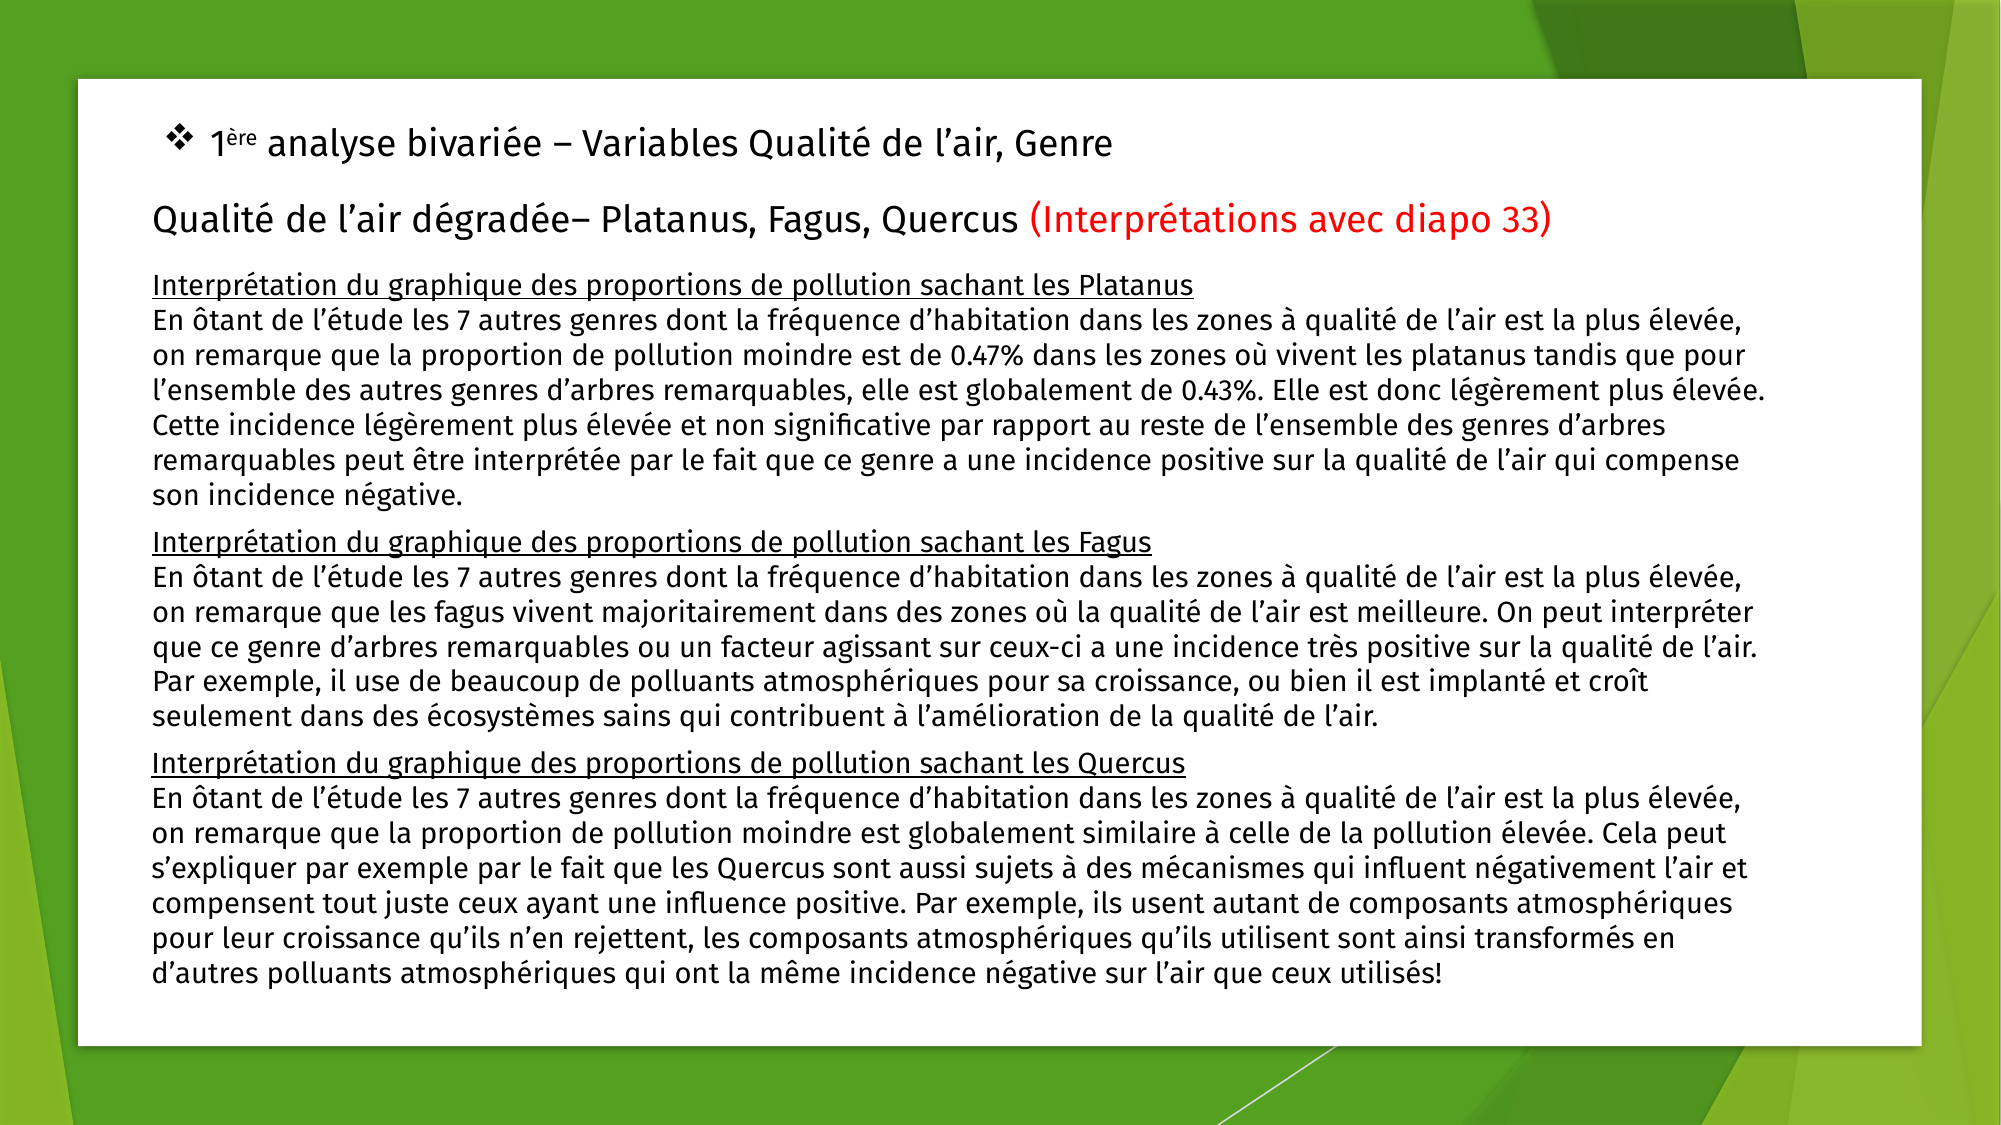

1ère analyse bivariée – Variables Qualité de l’air, Genre
Qualité de l’air dégradée– Platanus, Fagus, Quercus (Interprétations avec diapo 33)
Interprétation du graphique des proportions de pollution sachant les Platanus
En ôtant de l’étude les 7 autres genres dont la fréquence d’habitation dans les zones à qualité de l’air est la plus élevée, on remarque que la proportion de pollution moindre est de 0.47% dans les zones où vivent les platanus tandis que pour l’ensemble des autres genres d’arbres remarquables, elle est globalement de 0.43%. Elle est donc légèrement plus élevée. Cette incidence légèrement plus élevée et non significative par rapport au reste de l’ensemble des genres d’arbres remarquables peut être interprétée par le fait que ce genre a une incidence positive sur la qualité de l’air qui compense son incidence négative.

Interprétation du graphique des proportions de pollution sachant les Fagus
En ôtant de l’étude les 7 autres genres dont la fréquence d’habitation dans les zones à qualité de l’air est la plus élevée, on remarque que les fagus vivent majoritairement dans des zones où la qualité de l’air est meilleure. On peut interpréter que ce genre d’arbres remarquables ou un facteur agissant sur ceux-ci a une incidence très positive sur la qualité de l’air. Par exemple, il use de beaucoup de polluants atmosphériques pour sa croissance, ou bien il est implanté et croît seulement dans des écosystèmes sains qui contribuent à l’amélioration de la qualité de l’air.

Interprétation du graphique des proportions de pollution sachant les Quercus
En ôtant de l’étude les 7 autres genres dont la fréquence d’habitation dans les zones à qualité de l’air est la plus élevée, on remarque que la proportion de pollution moindre est globalement similaire à celle de la pollution élevée. Cela peut s’expliquer par exemple par le fait que les Quercus sont aussi sujets à des mécanismes qui influent négativement l’air et compensent tout juste ceux ayant une influence positive. Par exemple, ils usent autant de composants atmosphériques pour leur croissance qu’ils n’en rejettent, les composants atmosphériques qu’ils utilisent sont ainsi transformés en d’autres polluants atmosphériques qui ont la même incidence négative sur l’air que ceux utilisés!